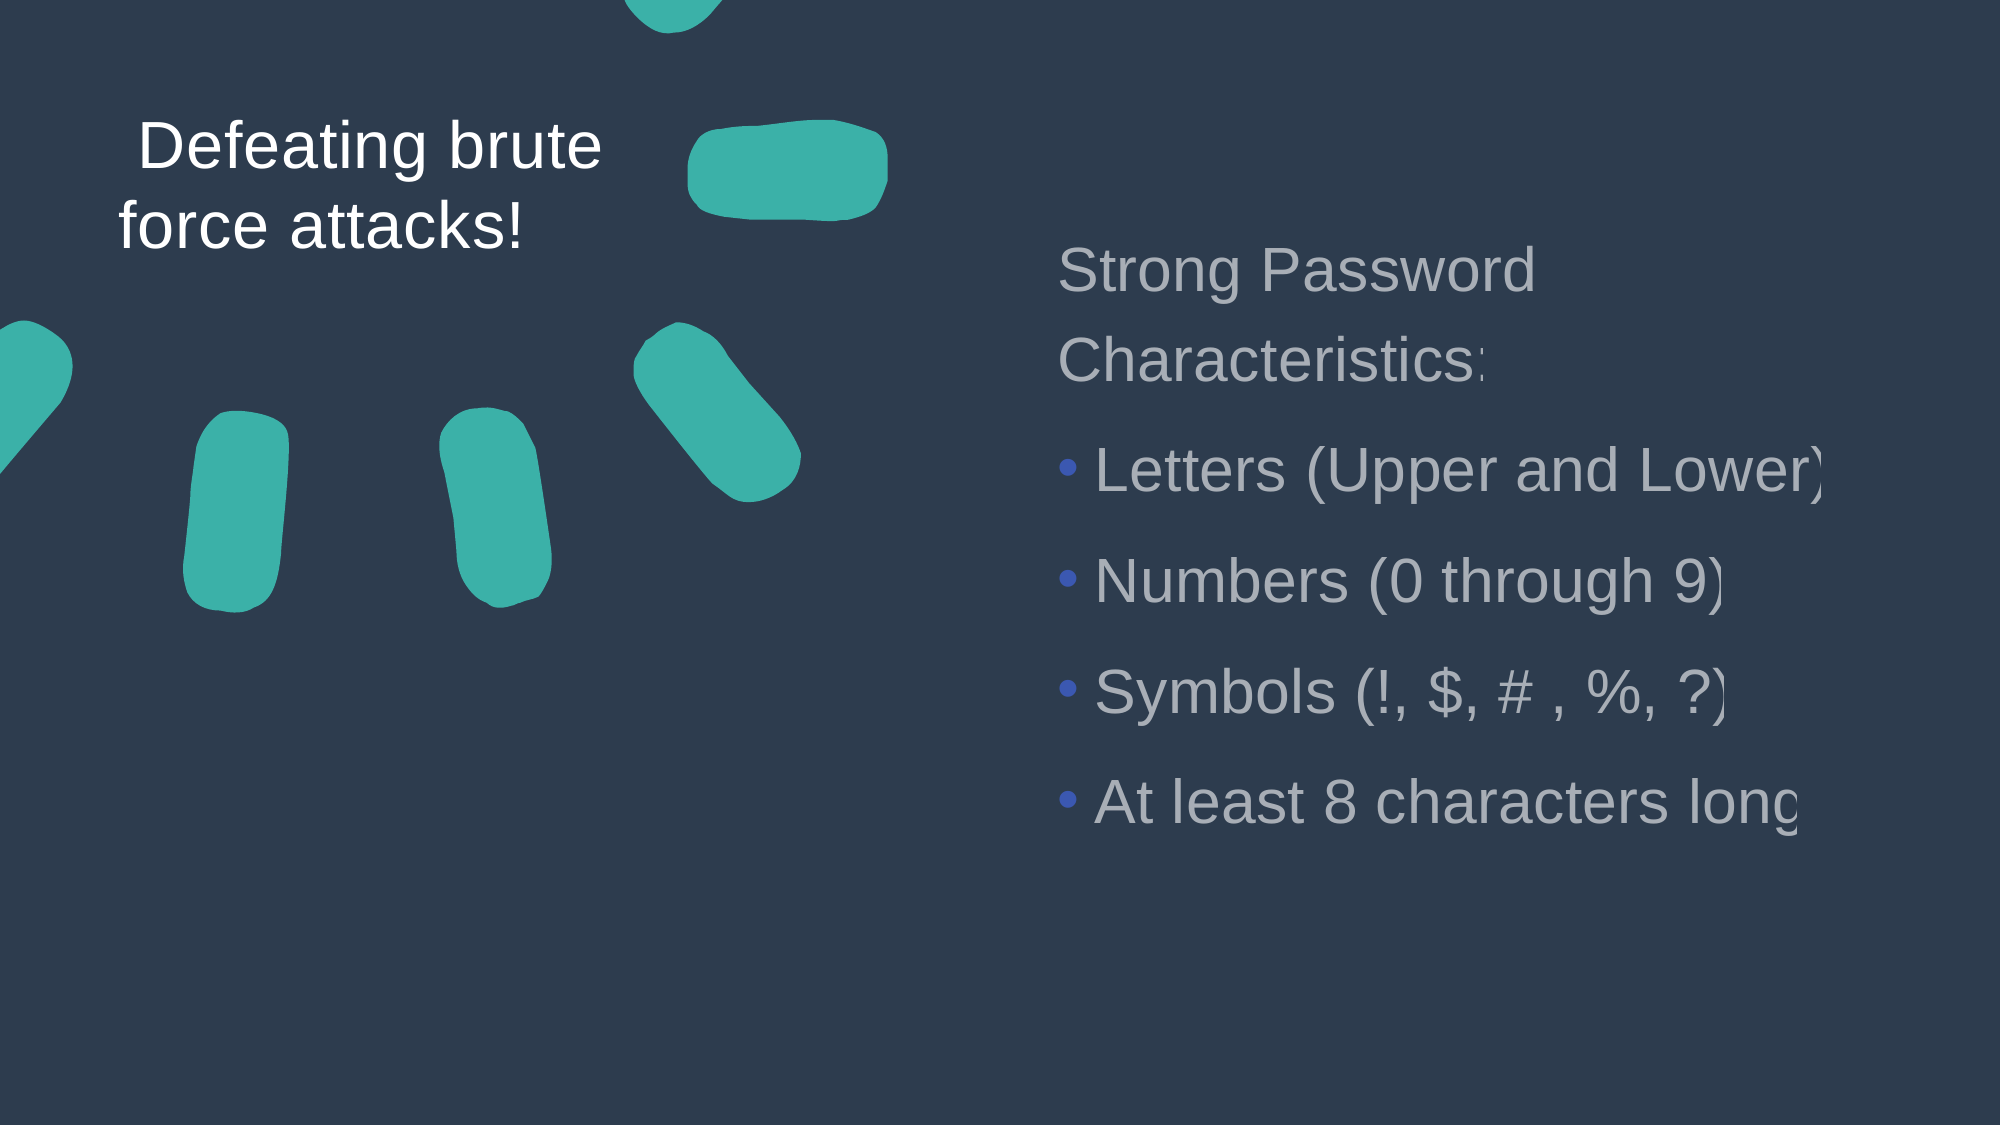

# Defeating brute force attacks!
Strong Password Characteristics:
Letters (Upper and Lower)
Numbers (0 through 9)
Symbols (!, $, # , %, ?)
At least 8 characters long